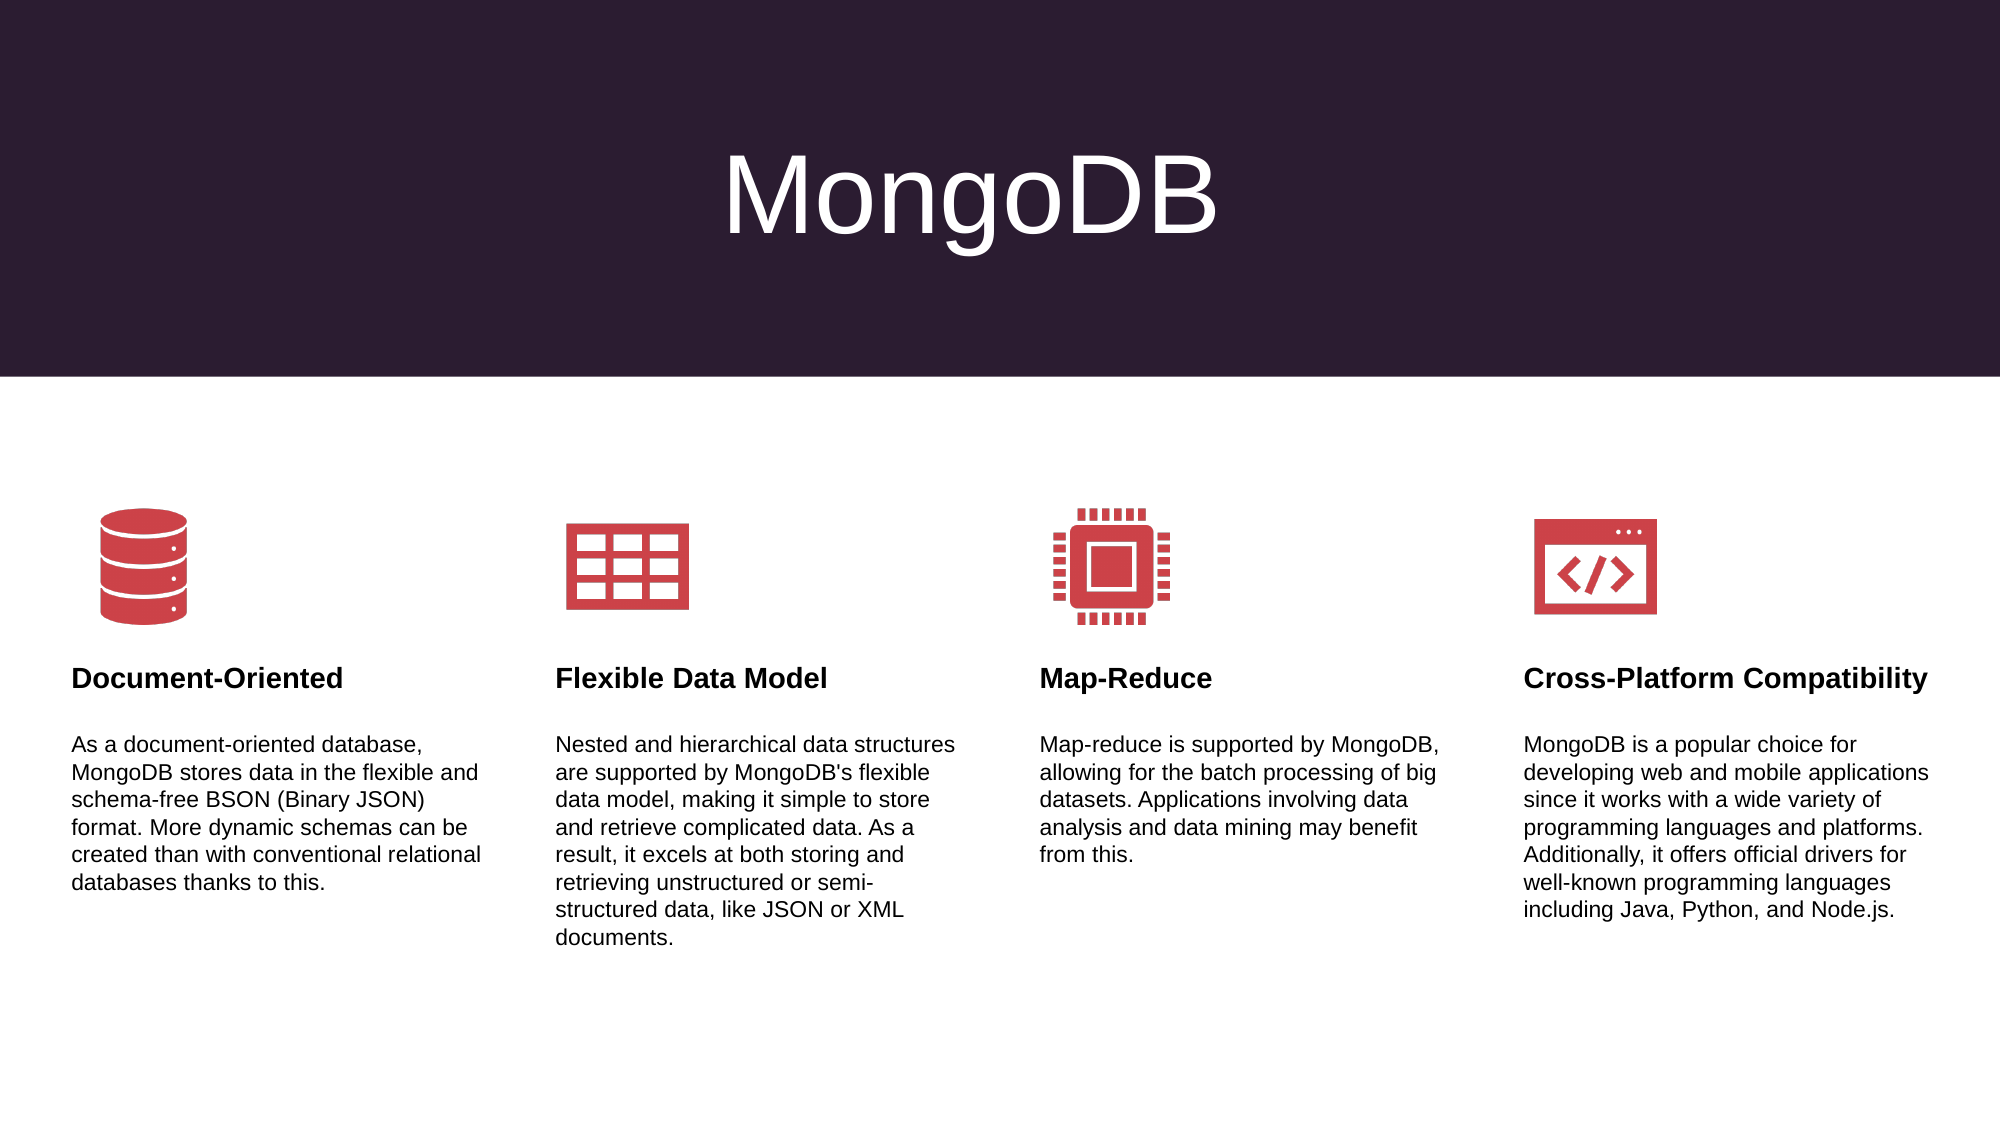

# MongoDB
Document-Oriented
As a document-oriented database, MongoDB stores data in the flexible and schema-free BSON (Binary JSON) format. More dynamic schemas can be created than with conventional relational databases thanks to this.
Flexible Data Model
Nested and hierarchical data structures are supported by MongoDB's flexible data model, making it simple to store and retrieve complicated data. As a result, it excels at both storing and retrieving unstructured or semi-structured data, like JSON or XML documents.
Map-Reduce
Map-reduce is supported by MongoDB, allowing for the batch processing of big datasets. Applications involving data analysis and data mining may benefit from this.
Cross-Platform Compatibility
MongoDB is a popular choice for developing web and mobile applications since it works with a wide variety of programming languages and platforms. Additionally, it offers official drivers for well-known programming languages including Java, Python, and Node.js.